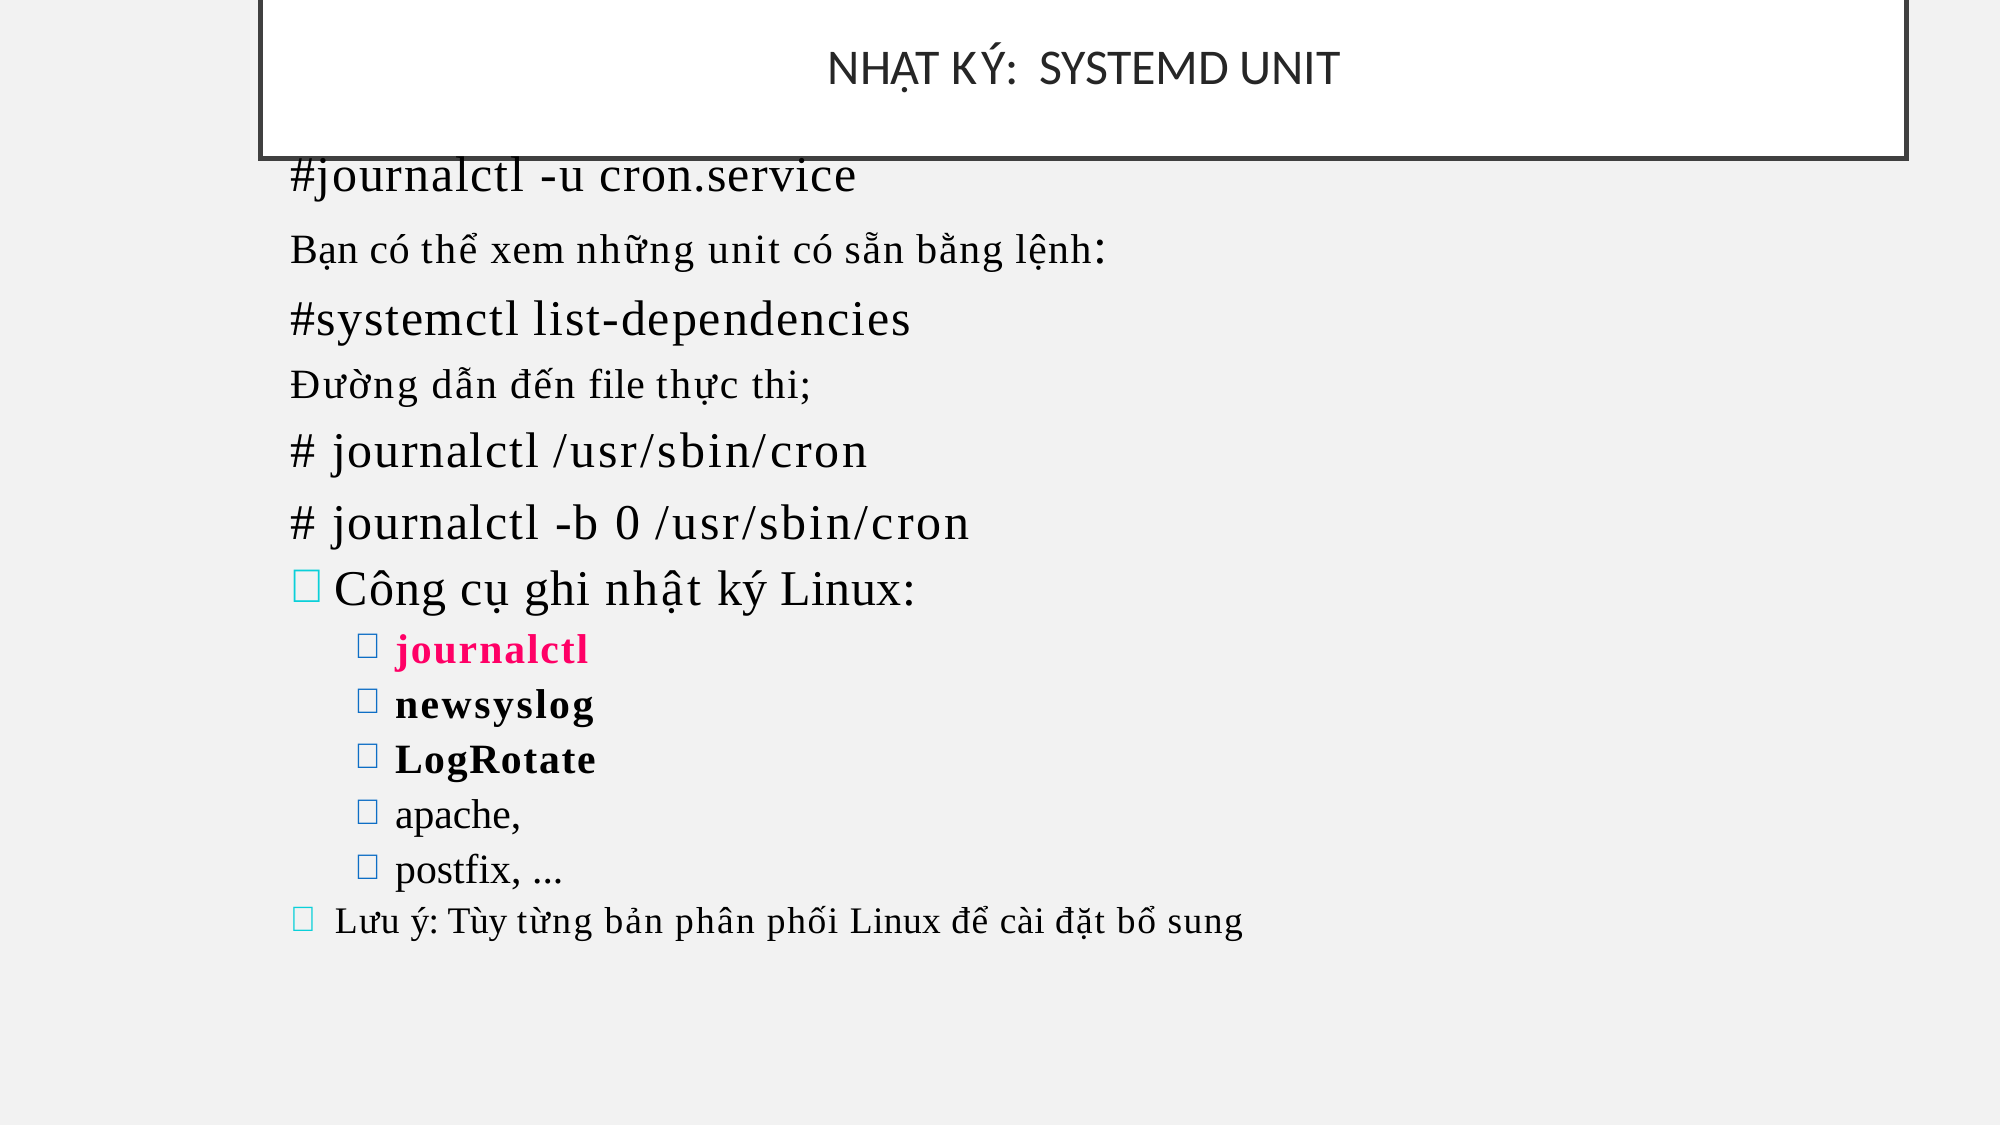

# Nhật ký: Systemd unit
#journalctl -u cron.service
Bạn có thể xem những unit có sẵn bằng lệnh:  #systemctl list-dependencies
Đường dẫn đến file thực thi;
# journalctl /usr/sbin/cron
# journalctl -b 0 /usr/sbin/cron
Công cụ ghi nhật ký Linux:
journalctl
newsyslog
LogRotate
apache,
postfix, ...
Lưu ý: Tùy từng bản phân phối Linux để cài đặt bổ sung